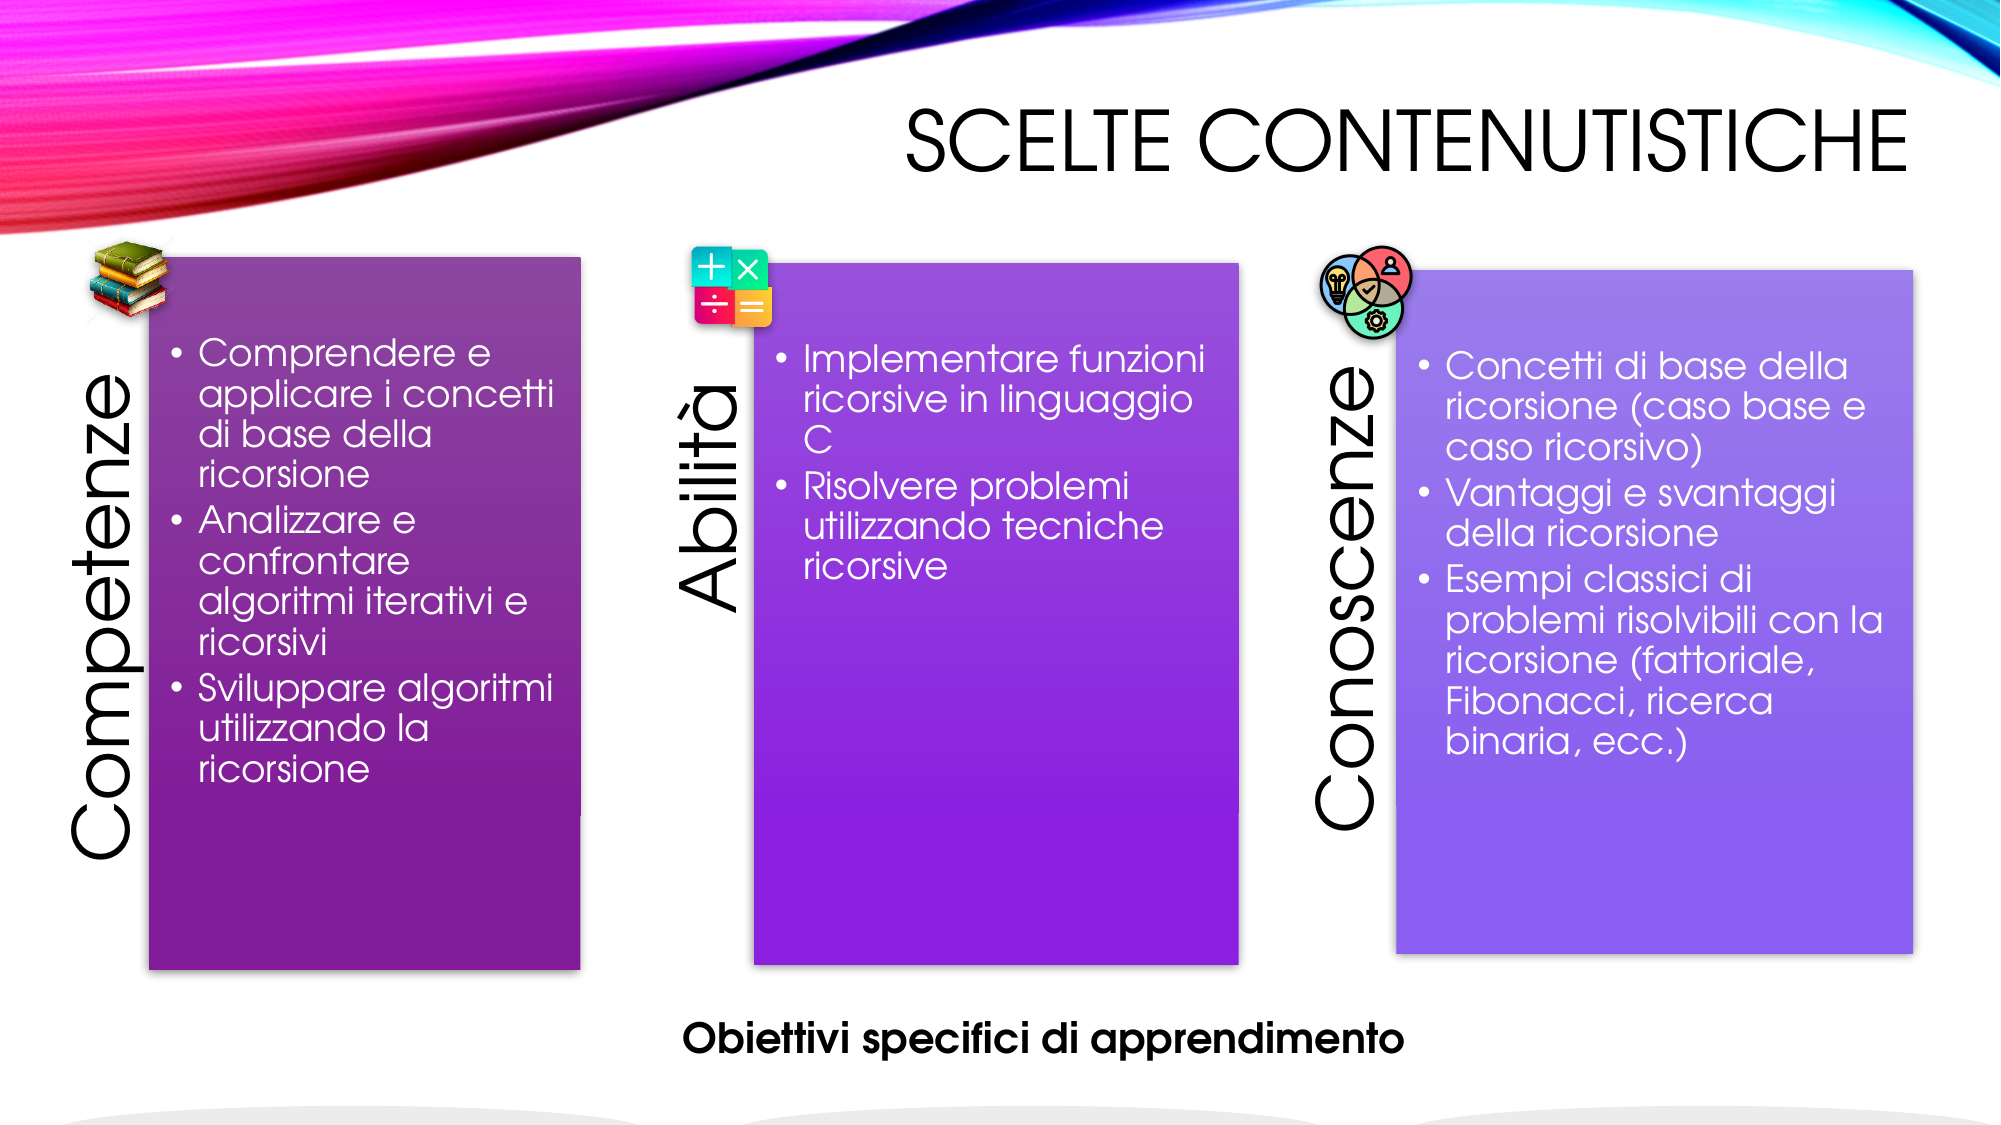

# Scelte contenutistiche
Competenze
Comprendere e applicare i concetti di base della ricorsione
Analizzare e confrontare algoritmi iterativi e ricorsivi
Sviluppare algoritmi utilizzando la ricorsione
Abilità
Implementare funzioni ricorsive in linguaggio C
Risolvere problemi utilizzando tecniche ricorsive
Conoscenze
Concetti di base della ricorsione (caso base e caso ricorsivo)
Vantaggi e svantaggi della ricorsione
Esempi classici di problemi risolvibili con la ricorsione (fattoriale, Fibonacci, ricerca binaria, ecc.)
Obiettivi specifici di apprendimento